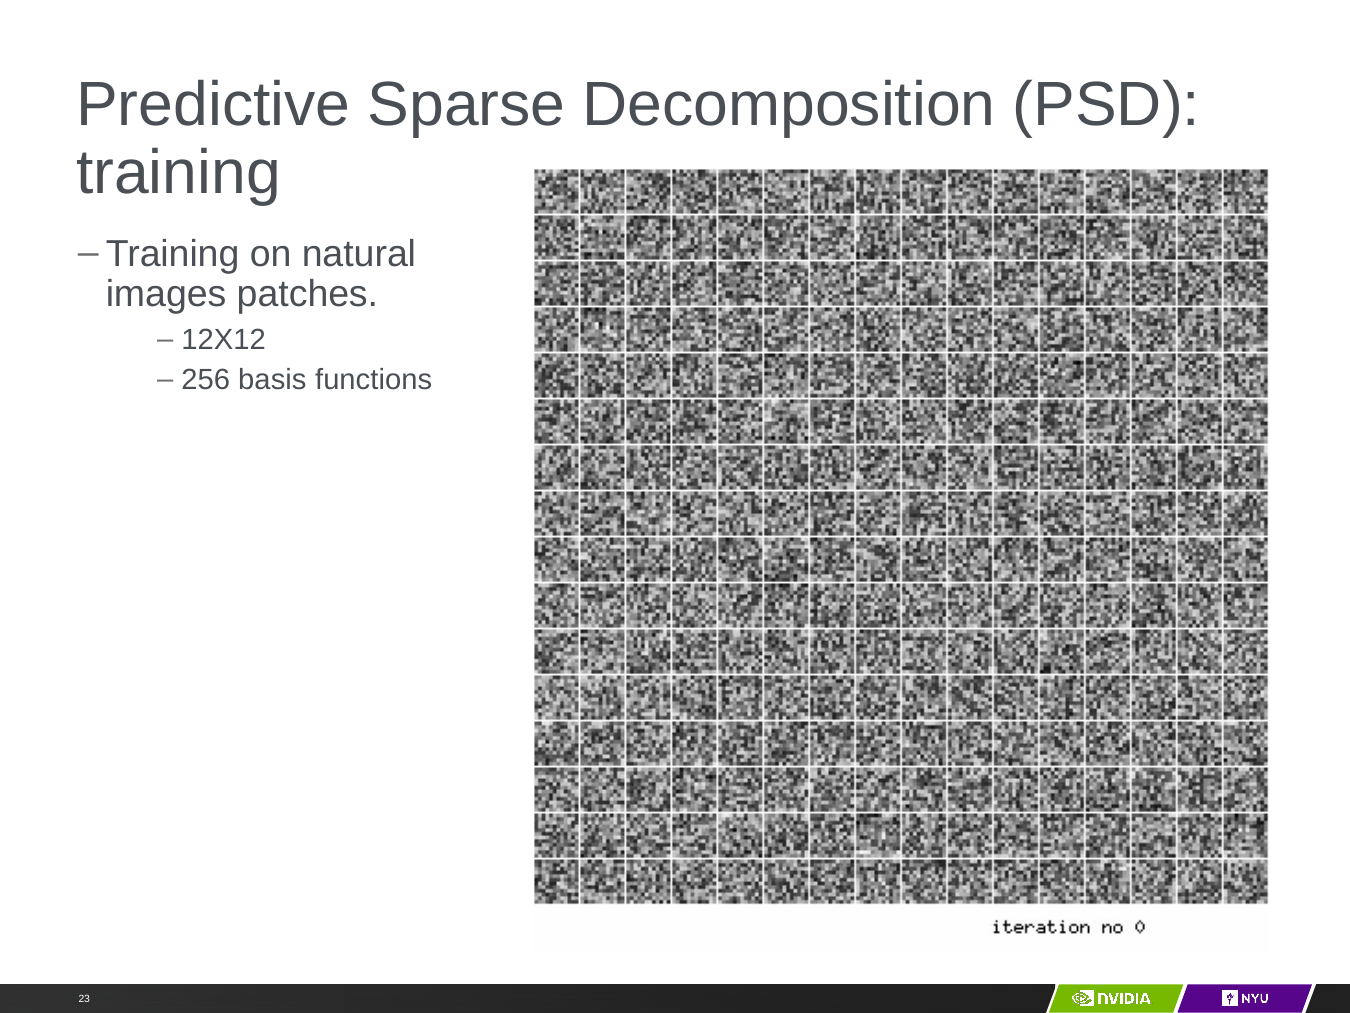

# Predictive Sparse Decomposition (PSD): training

Training on natural images patches.
12X12
256 basis functions